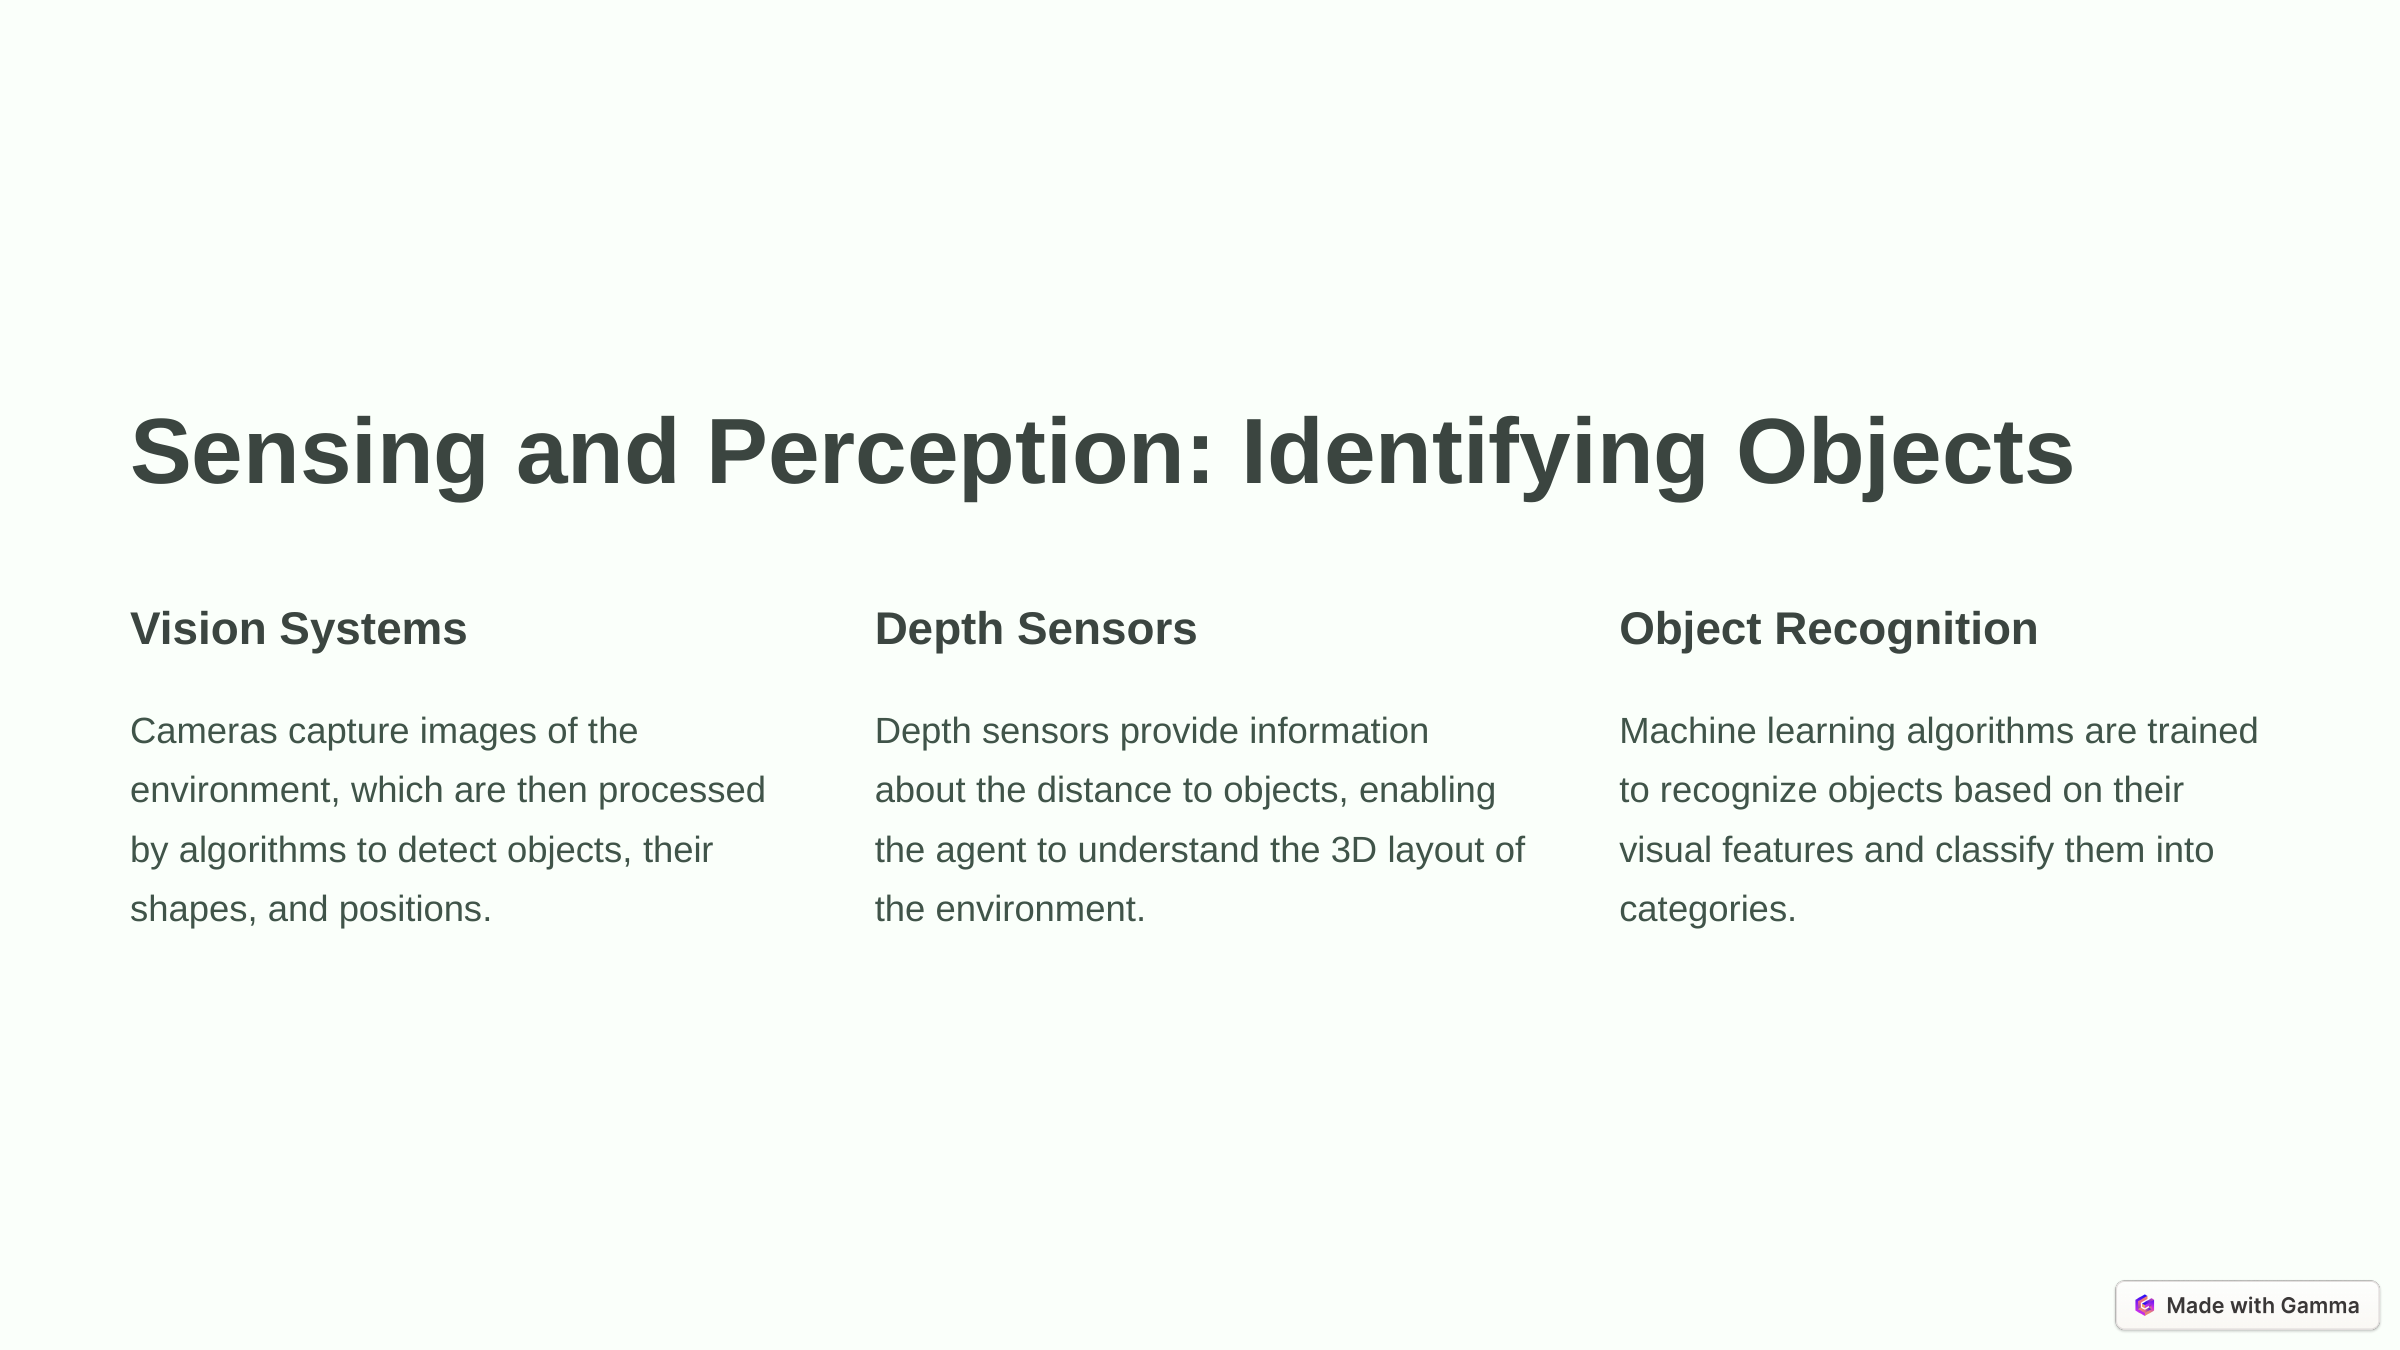

Sensing and Perception: Identifying Objects
Vision Systems
Depth Sensors
Object Recognition
Cameras capture images of the environment, which are then processed by algorithms to detect objects, their shapes, and positions.
Depth sensors provide information about the distance to objects, enabling the agent to understand the 3D layout of the environment.
Machine learning algorithms are trained to recognize objects based on their visual features and classify them into categories.